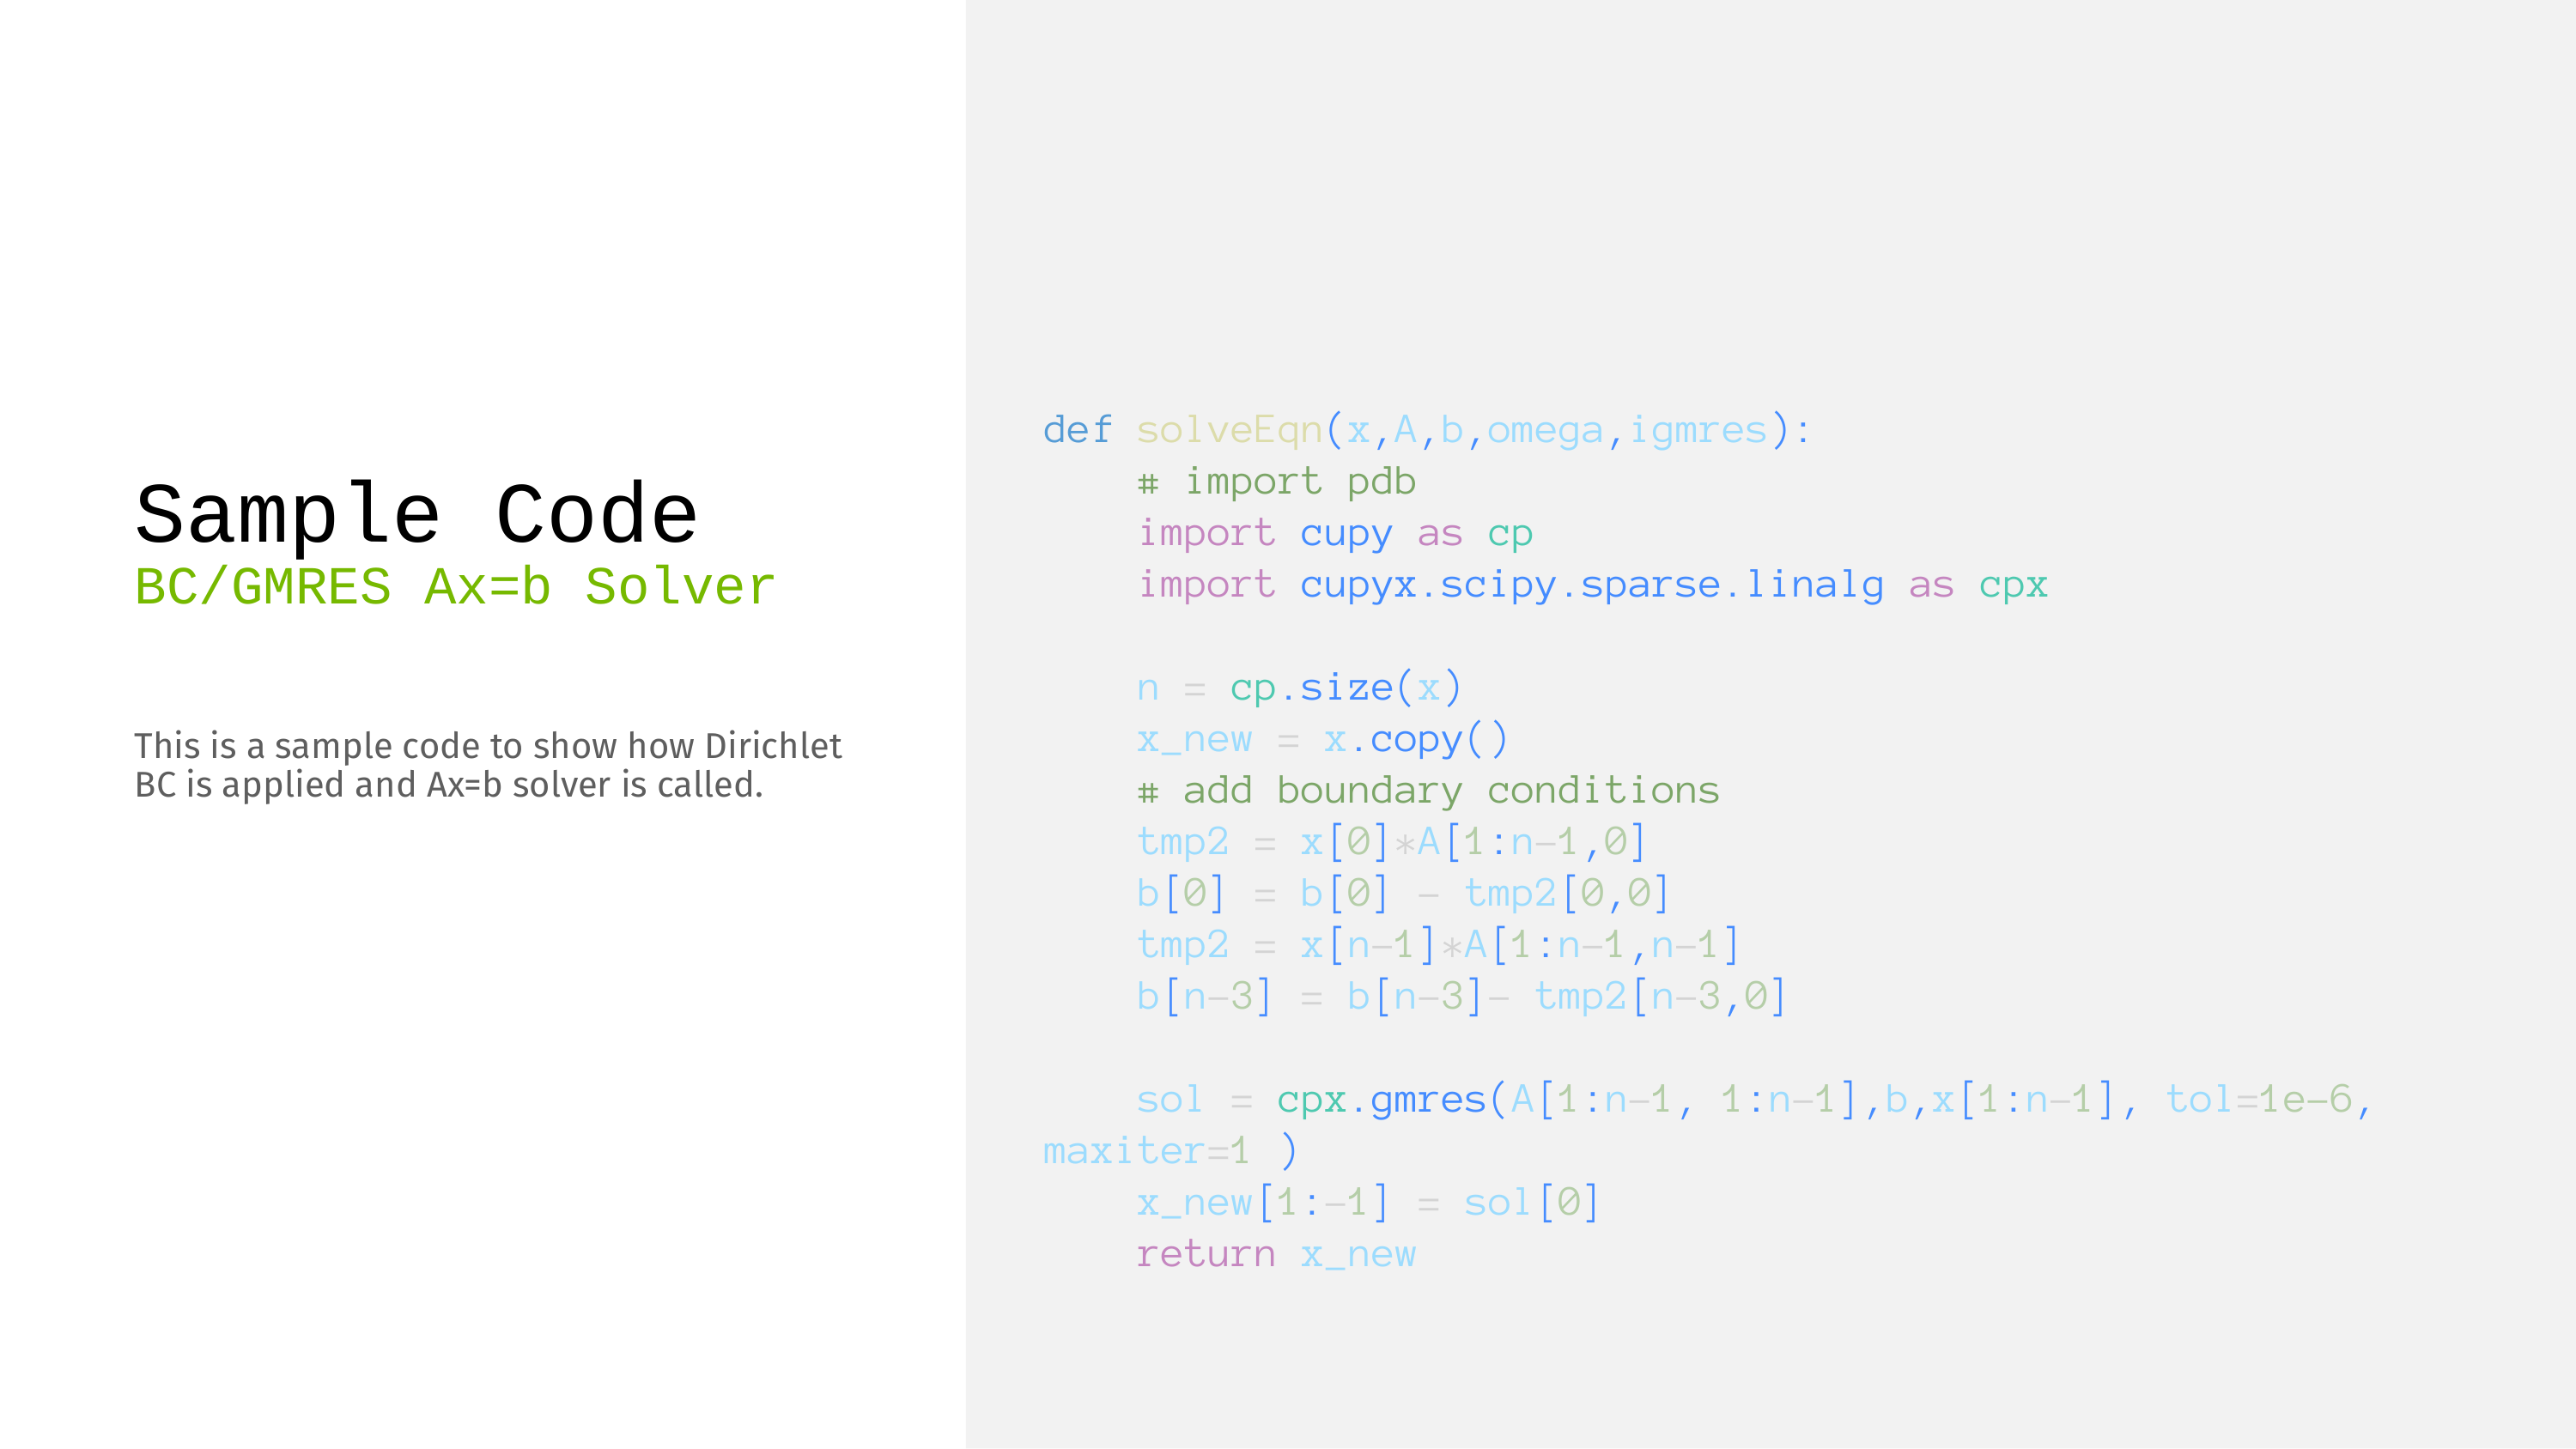

def solveEqn(x,A,b,omega,igmres):
    # import pdb
    import cupy as cp
    import cupyx.scipy.sparse.linalg as cpx
    n = cp.size(x)
    x_new = x.copy()
    # add boundary conditions
    tmp2 = x[0]*A[1:n-1,0]
    b[0] = b[0] - tmp2[0,0]
    tmp2 = x[n-1]*A[1:n-1,n-1]
    b[n-3] = b[n-3]- tmp2[n-3,0]

    sol = cpx.gmres(A[1:n-1, 1:n-1],b,x[1:n-1], tol=1e-6, maxiter=1 )
    x_new[1:-1] = sol[0]
    return x_new
# Sample Code
BC/GMRES Ax=b Solver
This is a sample code to show how Dirichlet BC is applied and Ax=b solver is called.